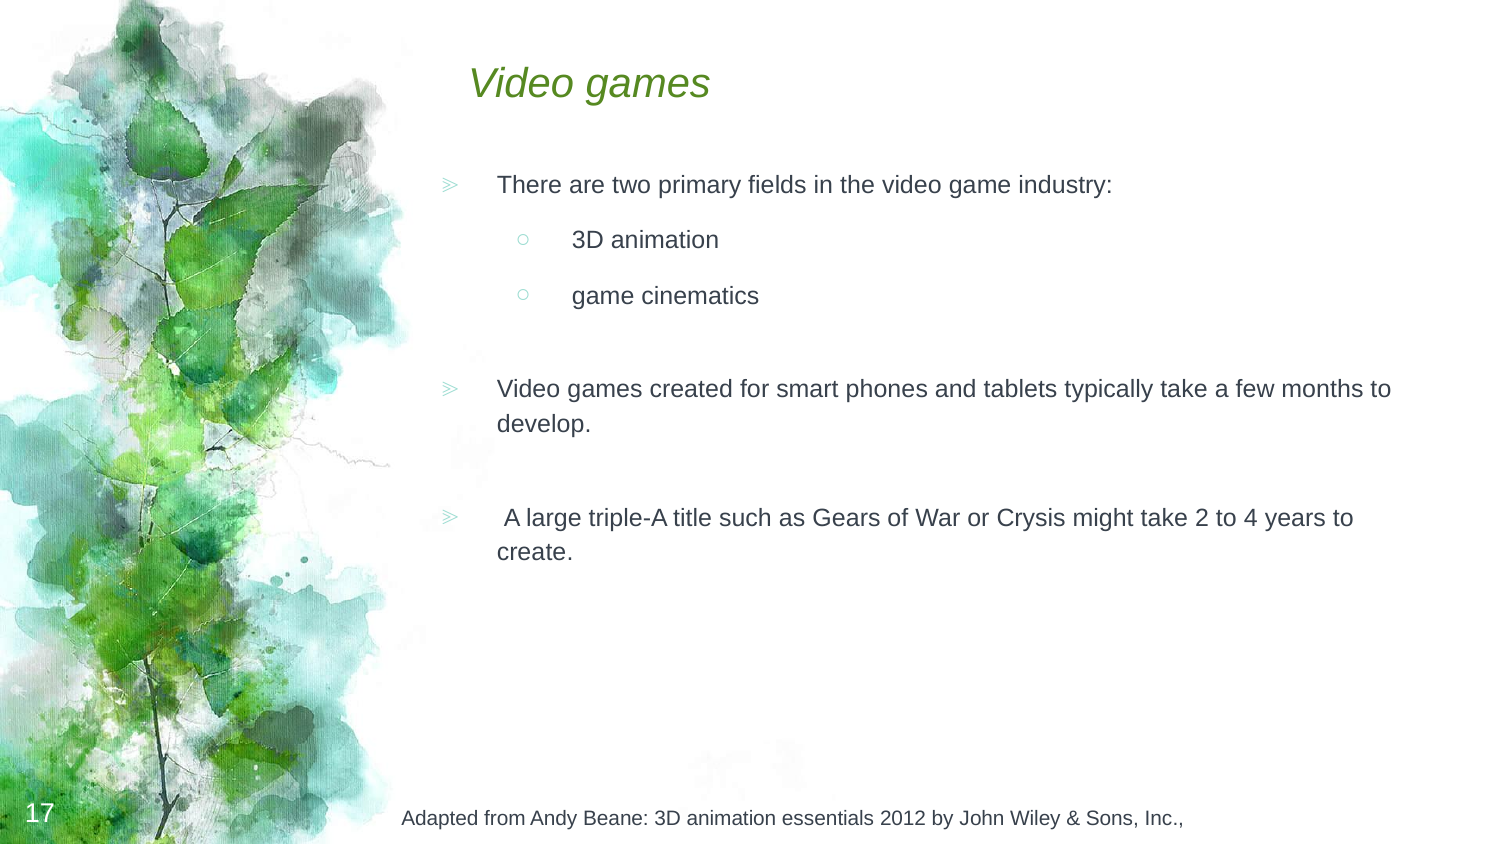

# Video games
There are two primary fields in the video game industry:
3D animation
game cinematics

Video games created for smart phones and tablets typically take a few months to develop.

 A large triple-A title such as Gears of War or Crysis might take 2 to 4 years to create.
17
Adapted from Andy Beane: 3D animation essentials 2012 by John Wiley & Sons, Inc.,